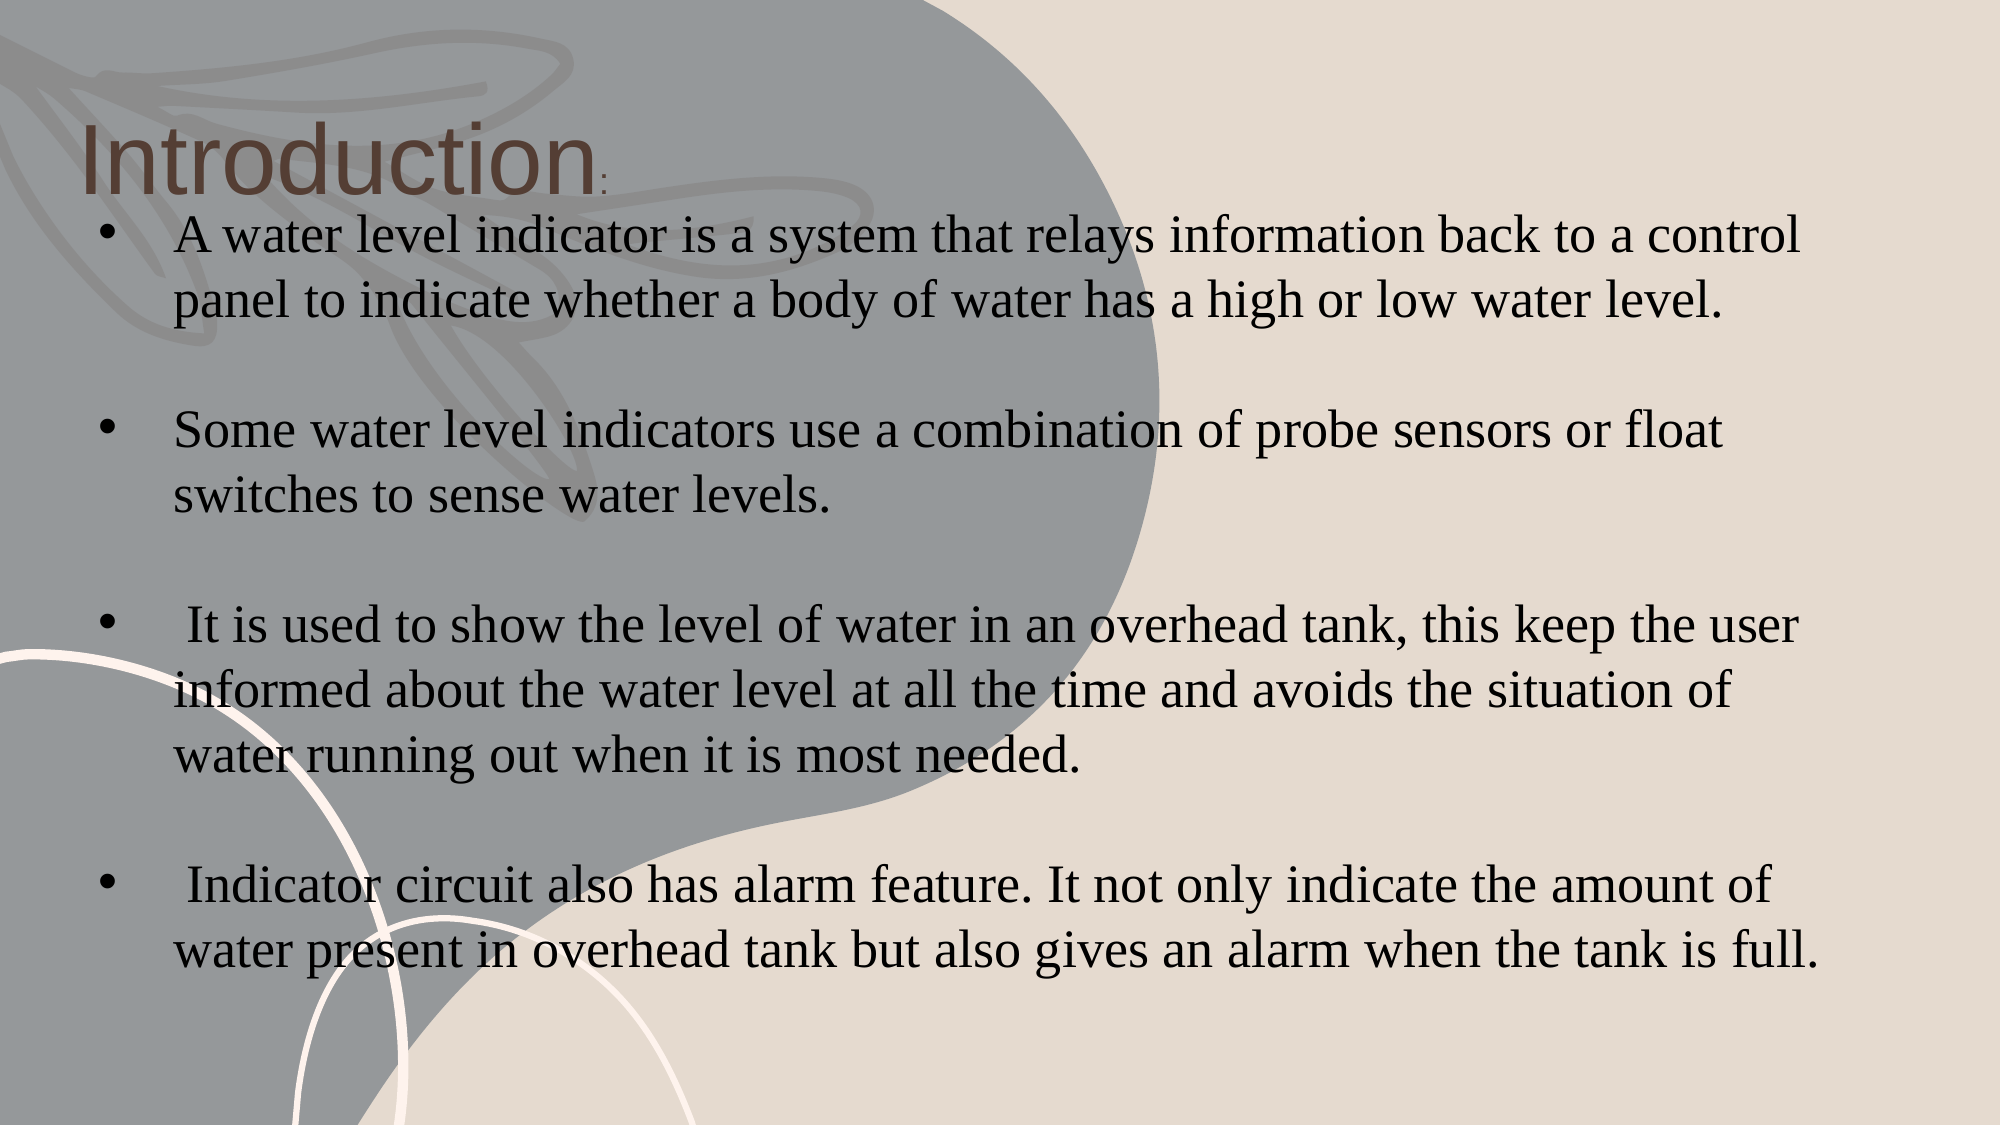

Introduction:
A water level indicator is a system that relays information back to a control panel to indicate whether a body of water has a high or low water level.

Some water level indicators use a combination of probe sensors or float switches to sense water levels.

 It is used to show the level of water in an overhead tank, this keep the user informed about the water level at all the time and avoids the situation of water running out when it is most needed.

 Indicator circuit also has alarm feature. It not only indicate the amount of water present in overhead tank but also gives an alarm when the tank is full.